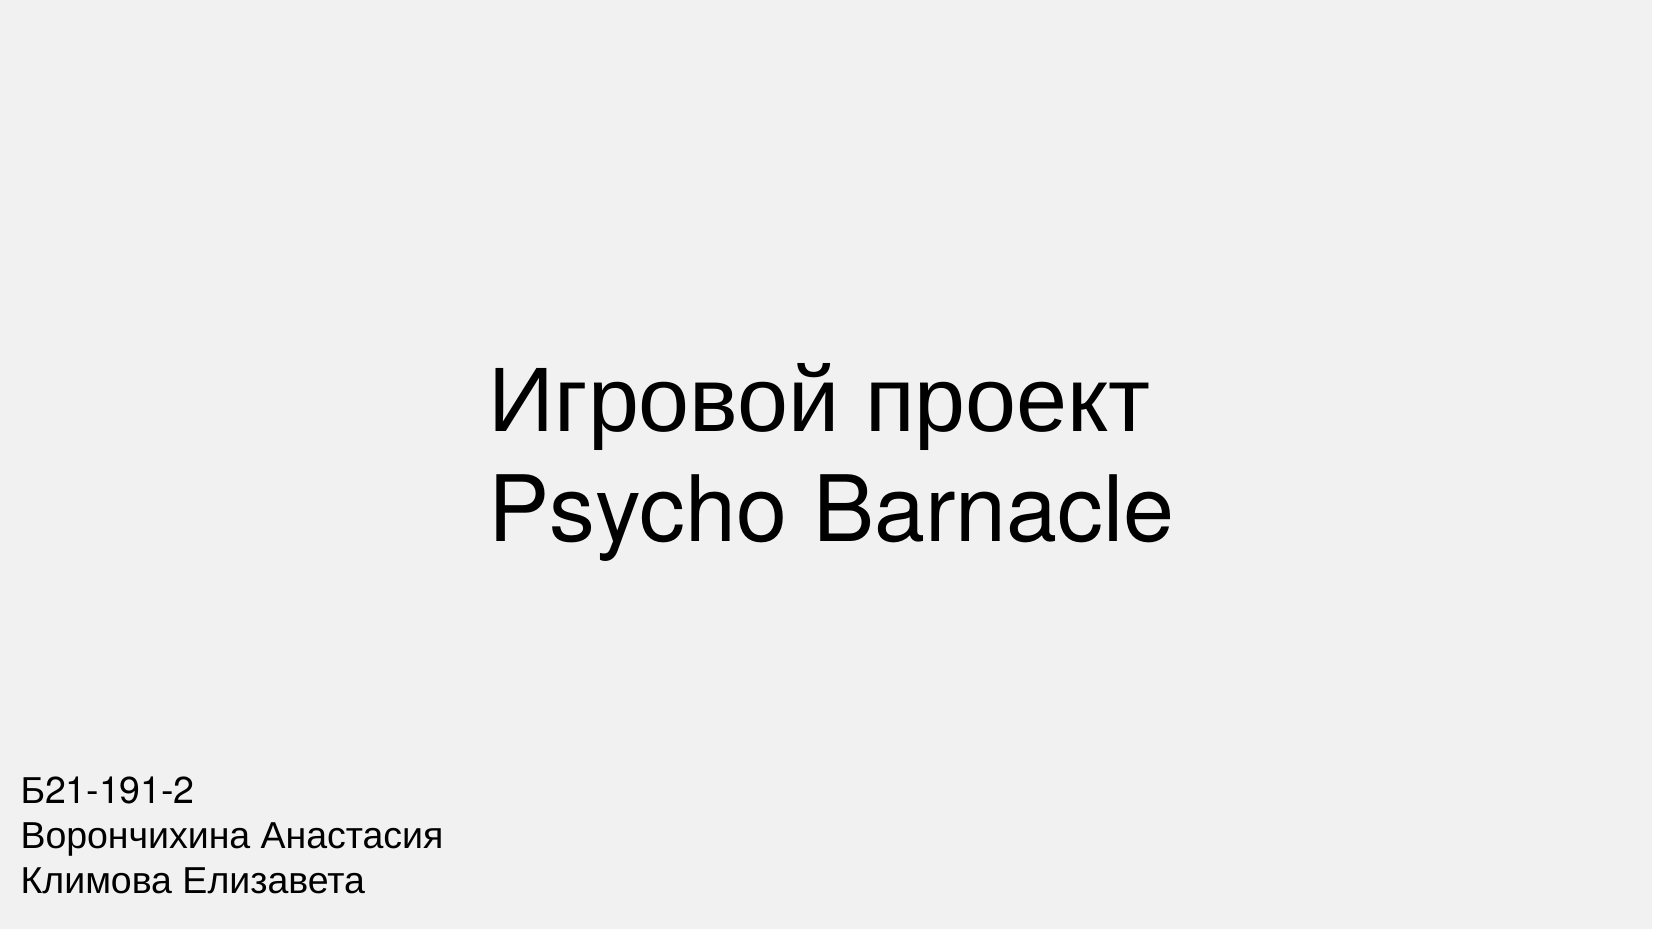

Игровой проект  Psycho Barnacle
Б21-191-2
Ворончихина Анастасия
Климова Елизавета